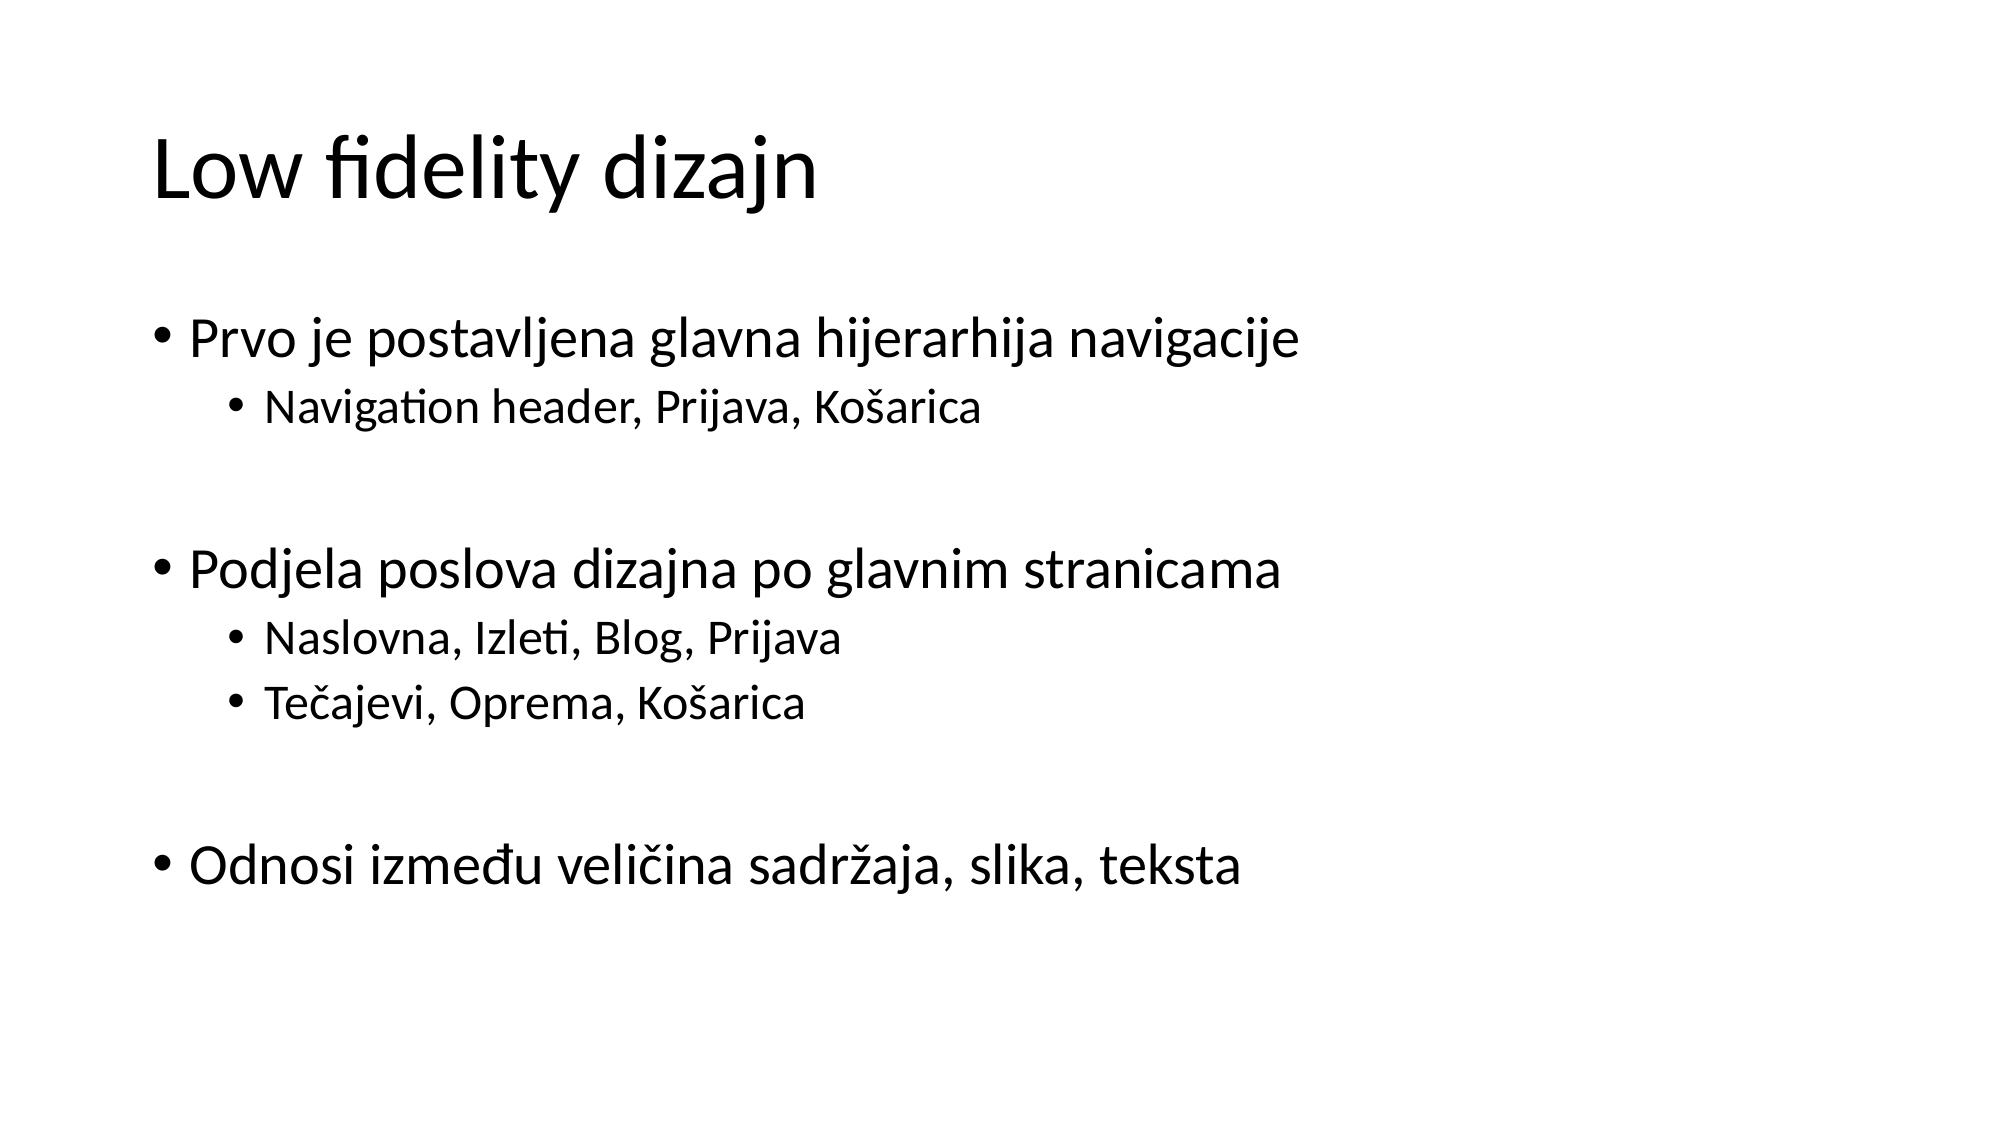

# Low fidelity dizajn
Prvo je postavljena glavna hijerarhija navigacije
Navigation header, Prijava, Košarica

Podjela poslova dizajna po glavnim stranicama
Naslovna, Izleti, Blog, Prijava
Tečajevi, Oprema, Košarica

Odnosi između veličina sadržaja, slika, teksta